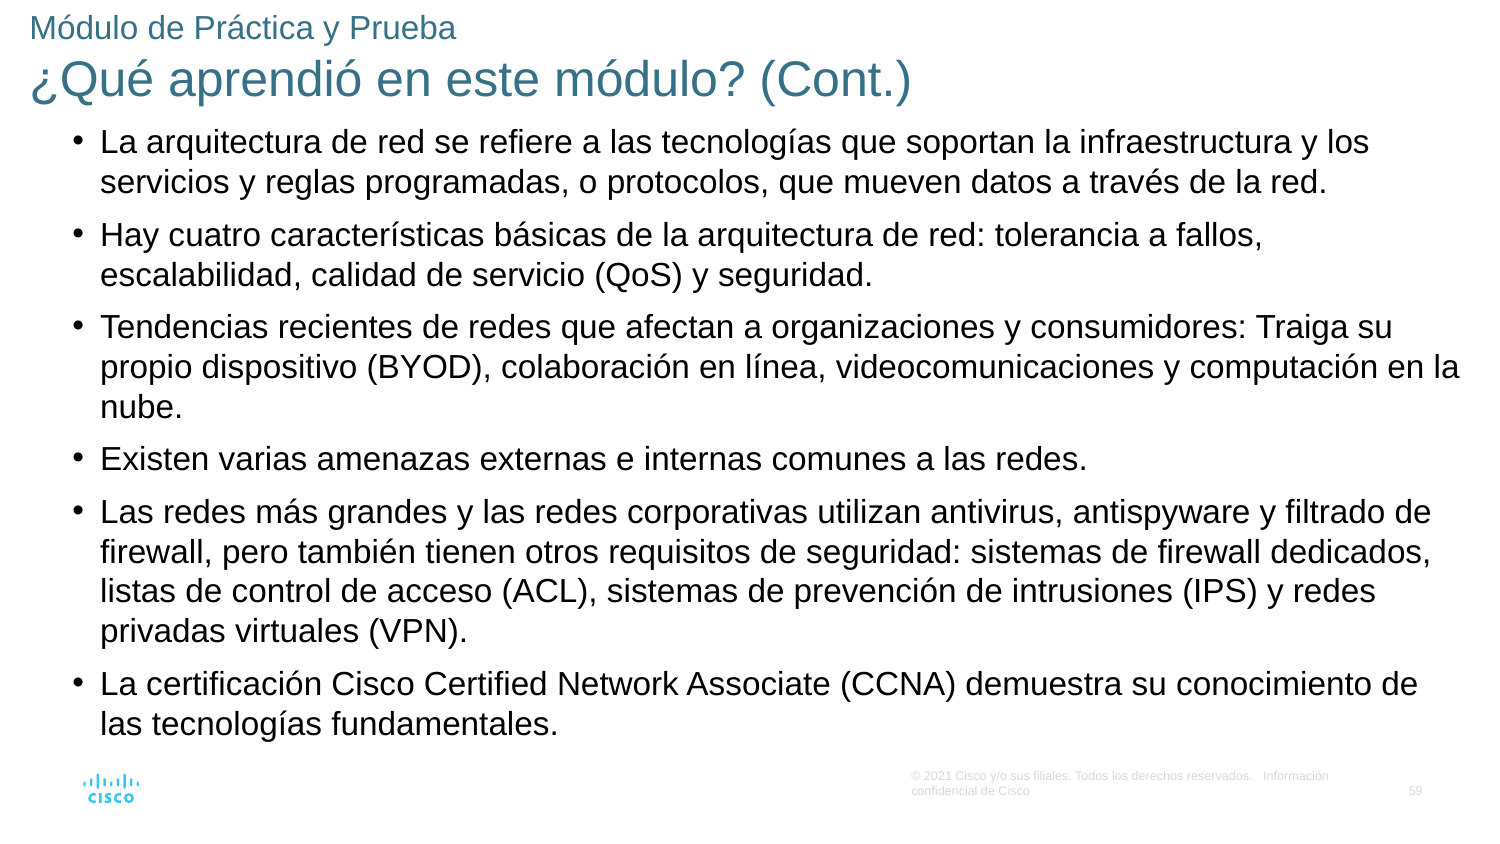

# Módulo de Práctica y Prueba ¿Qué aprendió en este módulo? (Cont.)
La arquitectura de red se refiere a las tecnologías que soportan la infraestructura y los servicios y reglas programadas, o protocolos, que mueven datos a través de la red.
Hay cuatro características básicas de la arquitectura de red: tolerancia a fallos, escalabilidad, calidad de servicio (QoS) y seguridad.
Tendencias recientes de redes que afectan a organizaciones y consumidores: Traiga su propio dispositivo (BYOD), colaboración en línea, videocomunicaciones y computación en la nube.
Existen varias amenazas externas e internas comunes a las redes.
Las redes más grandes y las redes corporativas utilizan antivirus, antispyware y filtrado de firewall, pero también tienen otros requisitos de seguridad: sistemas de firewall dedicados, listas de control de acceso (ACL), sistemas de prevención de intrusiones (IPS) y redes privadas virtuales (VPN).
La certificación Cisco Certified Network Associate (CCNA) demuestra su conocimiento de las tecnologías fundamentales.